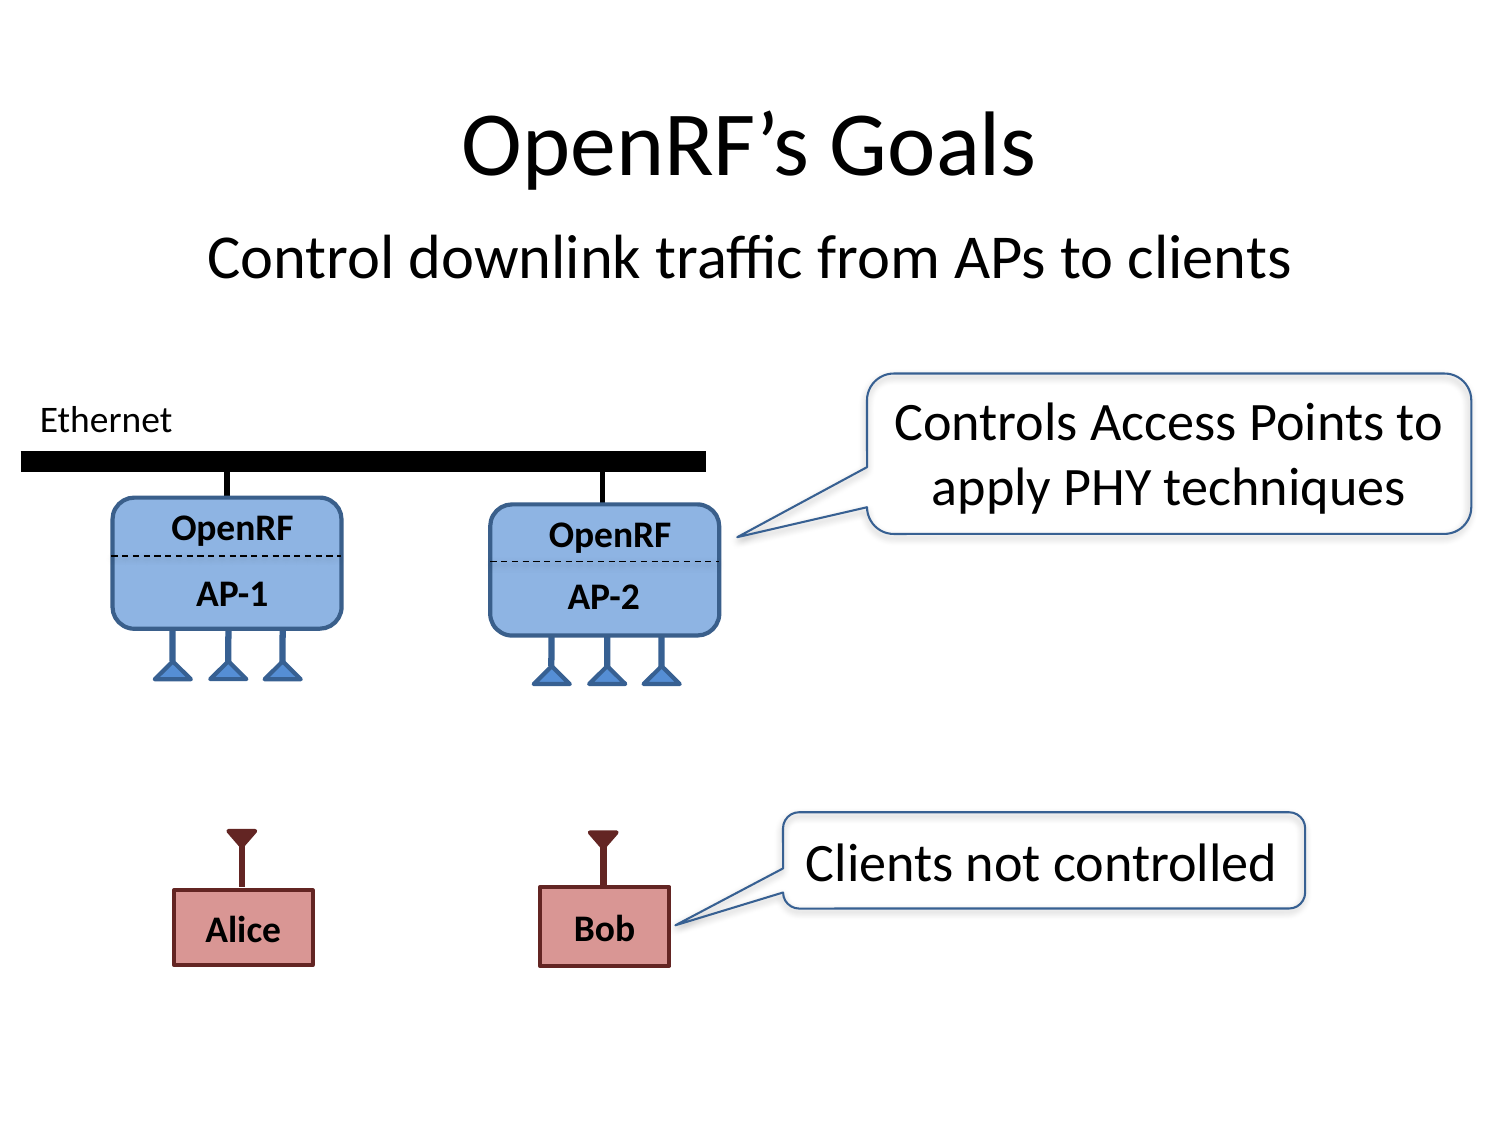

# OpenRF’s Goals
Control downlink traffic from APs to clients

Controls Access Points to apply PHY techniques

Ethernet
OpenRF

OpenRF

AP-1
AP-2

Clients not controlled

Bob
Alice